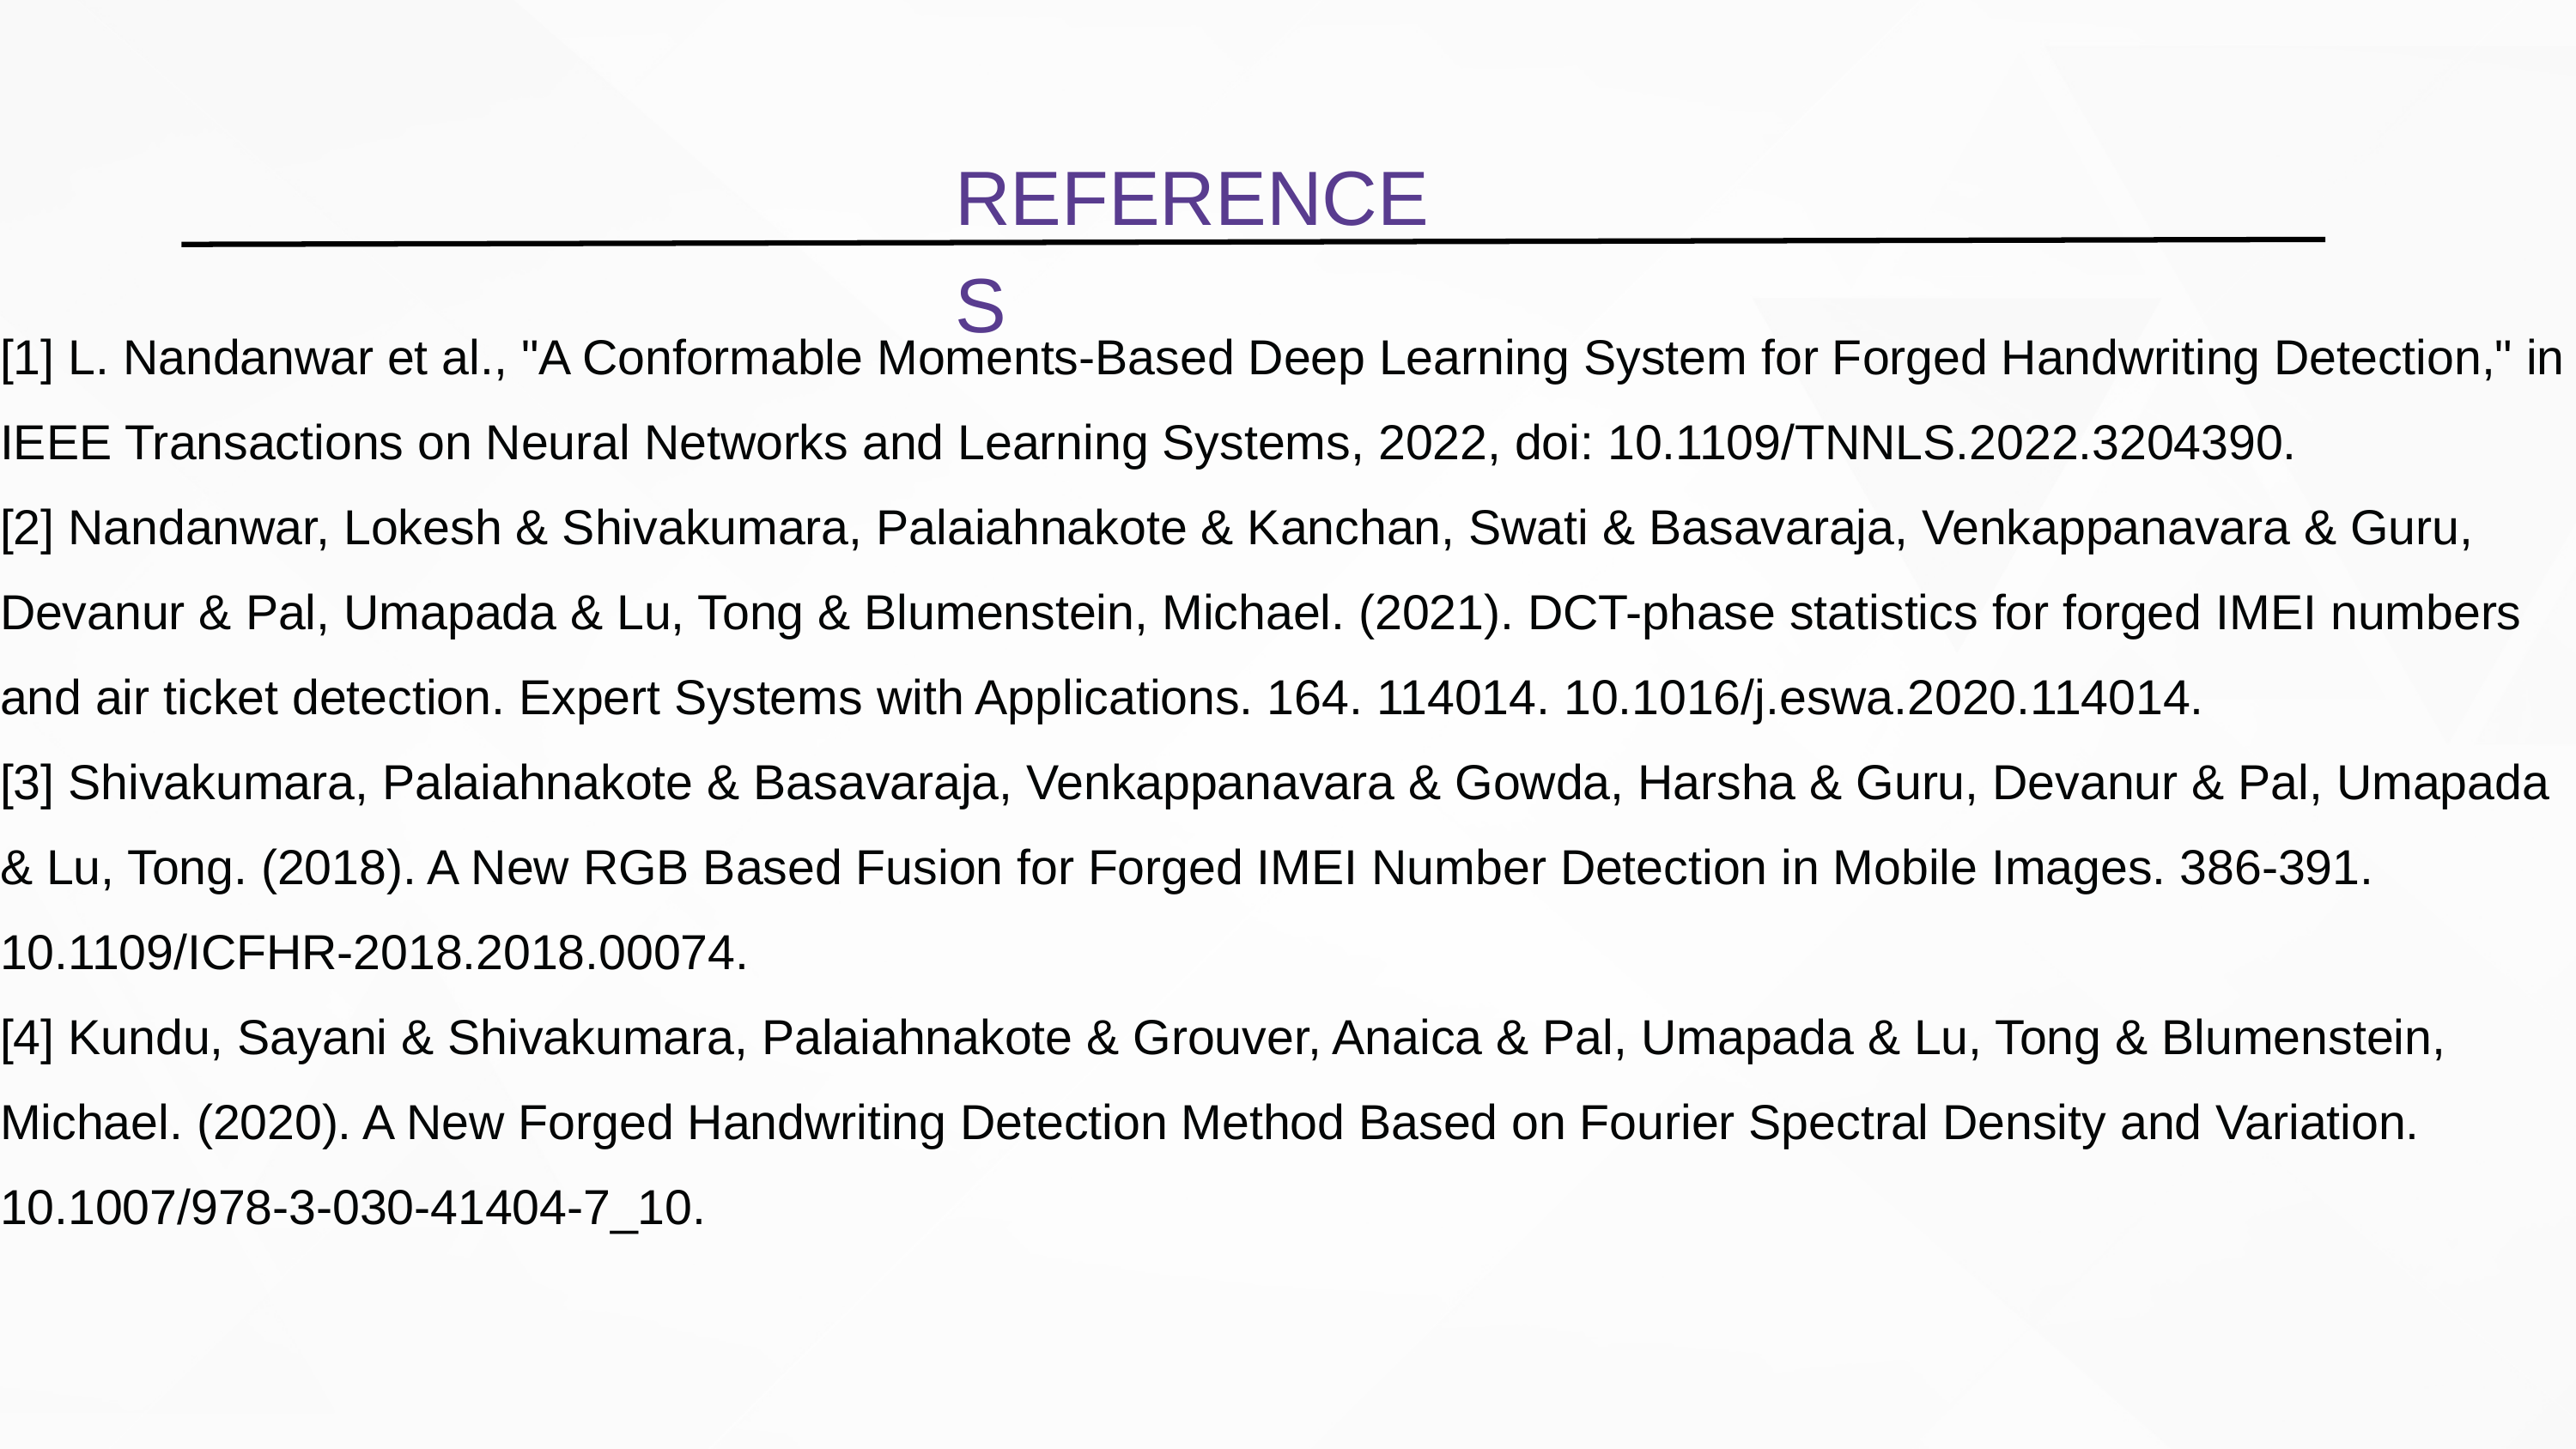

REFERENCES

[1] L. Nandanwar et al., "A Conformable Moments-Based Deep Learning System for Forged Handwriting Detection," in IEEE Transactions on Neural Networks and Learning Systems, 2022, doi: 10.1109/TNNLS.2022.3204390.
[2] Nandanwar, Lokesh & Shivakumara, Palaiahnakote & Kanchan, Swati & Basavaraja, Venkappanavara & Guru, Devanur & Pal, Umapada & Lu, Tong & Blumenstein, Michael. (2021). DCT-phase statistics for forged IMEI numbers and air ticket detection. Expert Systems with Applications. 164. 114014. 10.1016/j.eswa.2020.114014.
[3] Shivakumara, Palaiahnakote & Basavaraja, Venkappanavara & Gowda, Harsha & Guru, Devanur & Pal, Umapada & Lu, Tong. (2018). A New RGB Based Fusion for Forged IMEI Number Detection in Mobile Images. 386-391. 10.1109/ICFHR-2018.2018.00074.
[4] Kundu, Sayani & Shivakumara, Palaiahnakote & Grouver, Anaica & Pal, Umapada & Lu, Tong & Blumenstein, Michael. (2020). A New Forged Handwriting Detection Method Based on Fourier Spectral Density and Variation. 10.1007/978-3-030-41404-7_10.